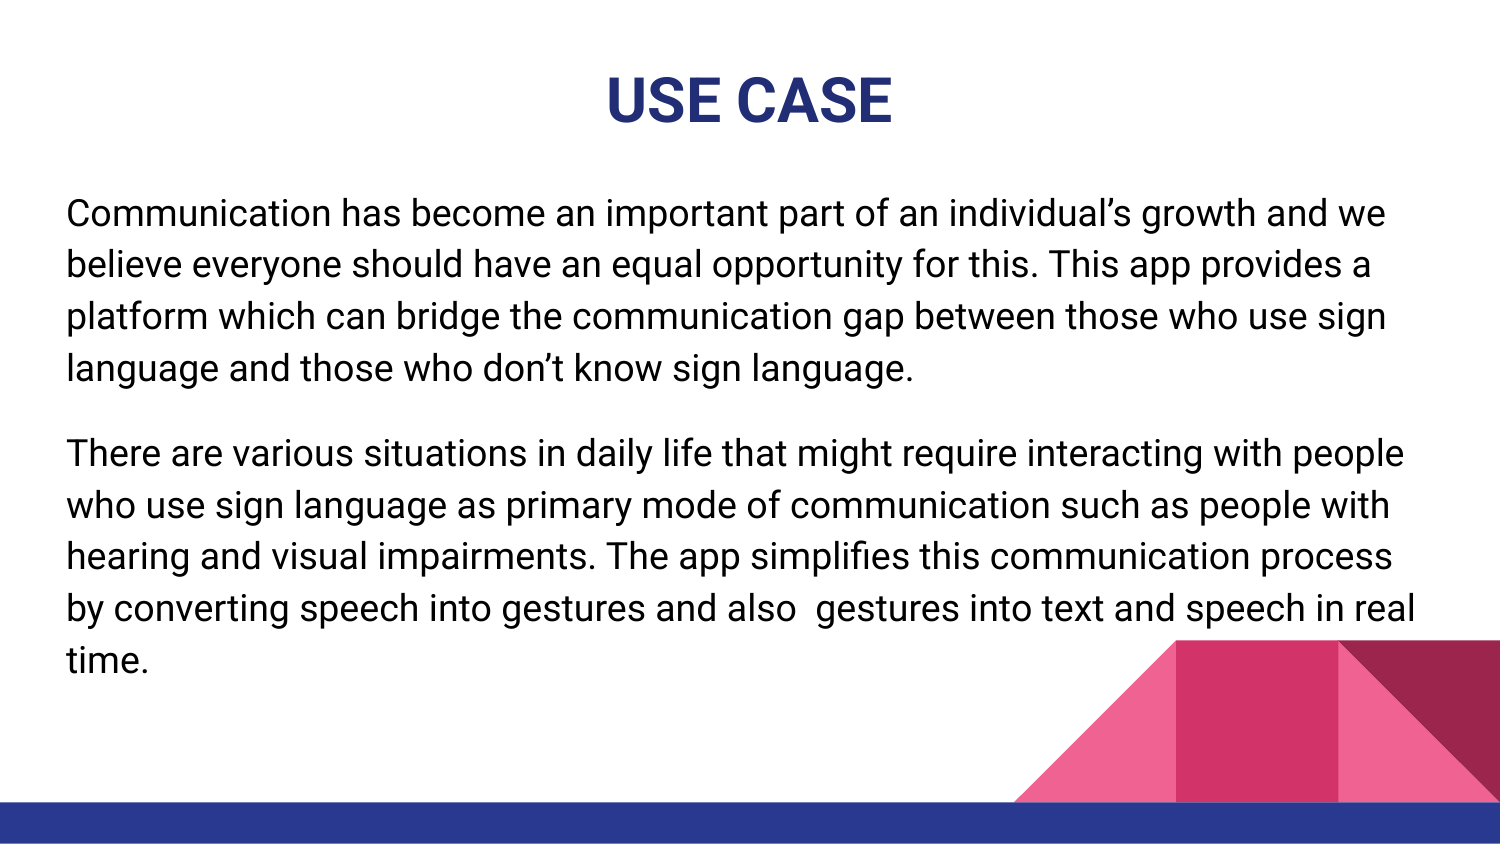

# USE CASE
Communication has become an important part of an individual’s growth and we believe everyone should have an equal opportunity for this. This app provides a platform which can bridge the communication gap between those who use sign language and those who don’t know sign language.
There are various situations in daily life that might require interacting with people who use sign language as primary mode of communication such as people with hearing and visual impairments. The app simplifies this communication process by converting speech into gestures and also  gestures into text and speech in real time.